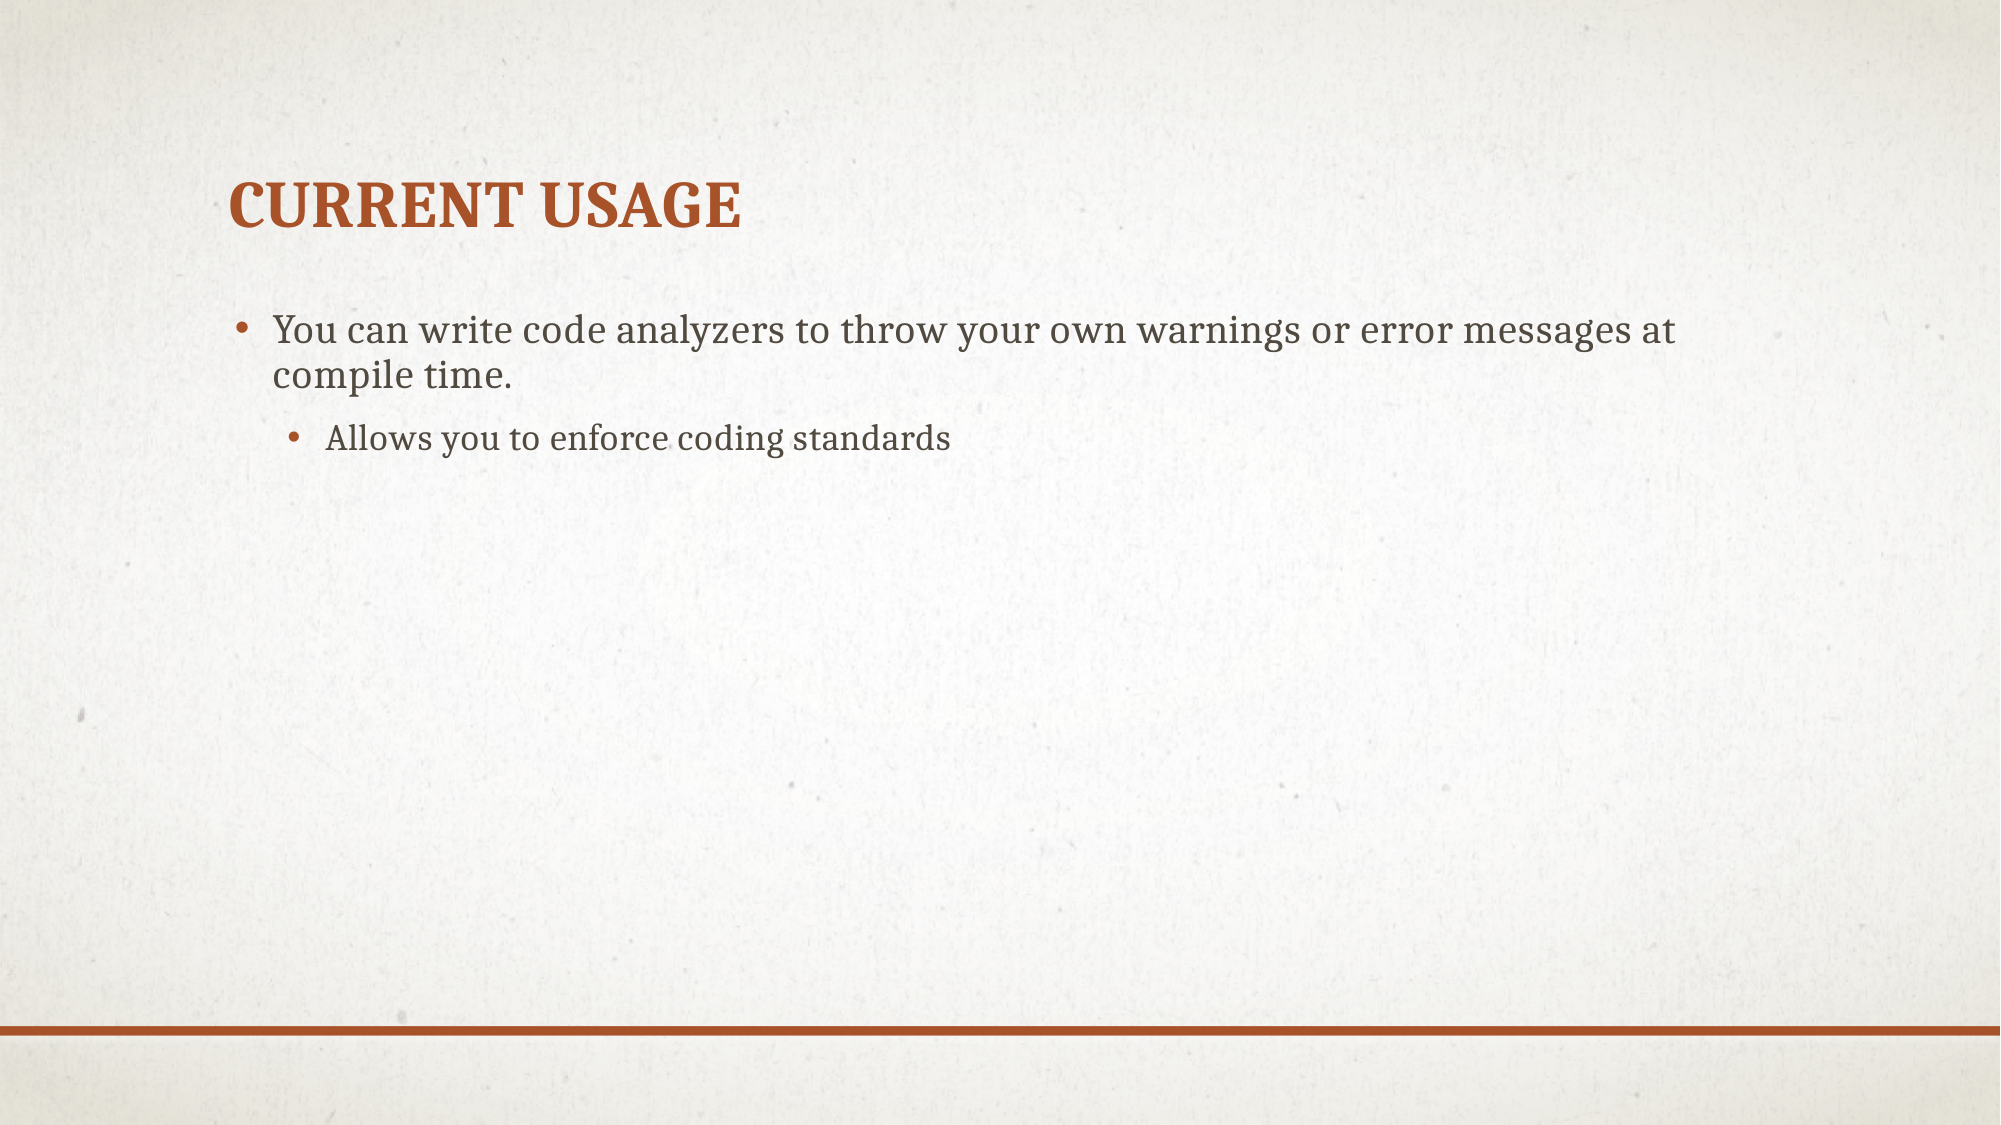

# Current Usage
You can write code analyzers to throw your own warnings or error messages at compile time.
Allows you to enforce coding standards